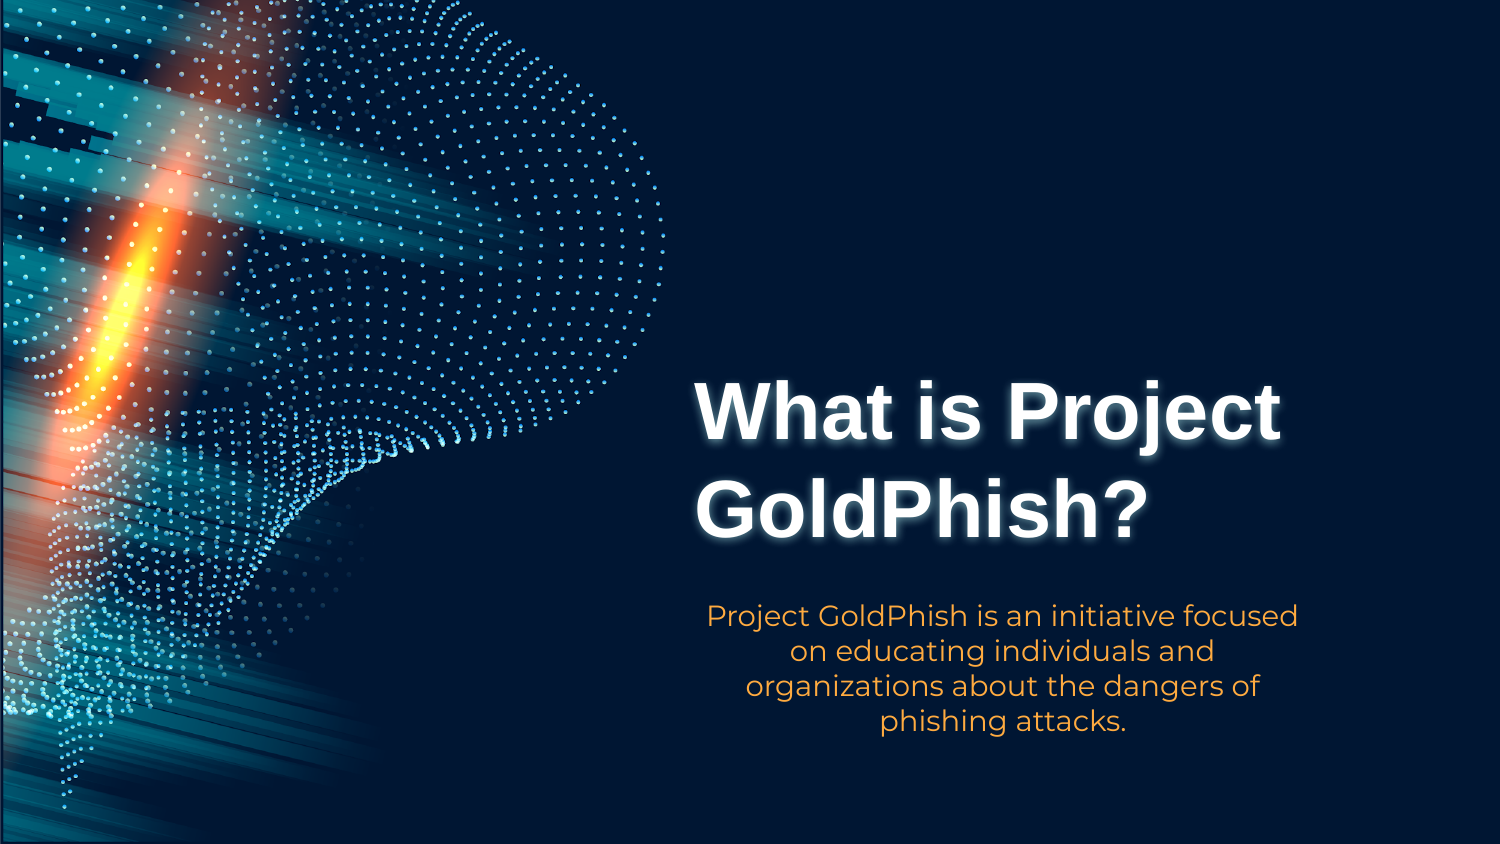

# What is Project GoldPhish?
Project GoldPhish is an initiative focused on educating individuals and organizations about the dangers of phishing attacks.